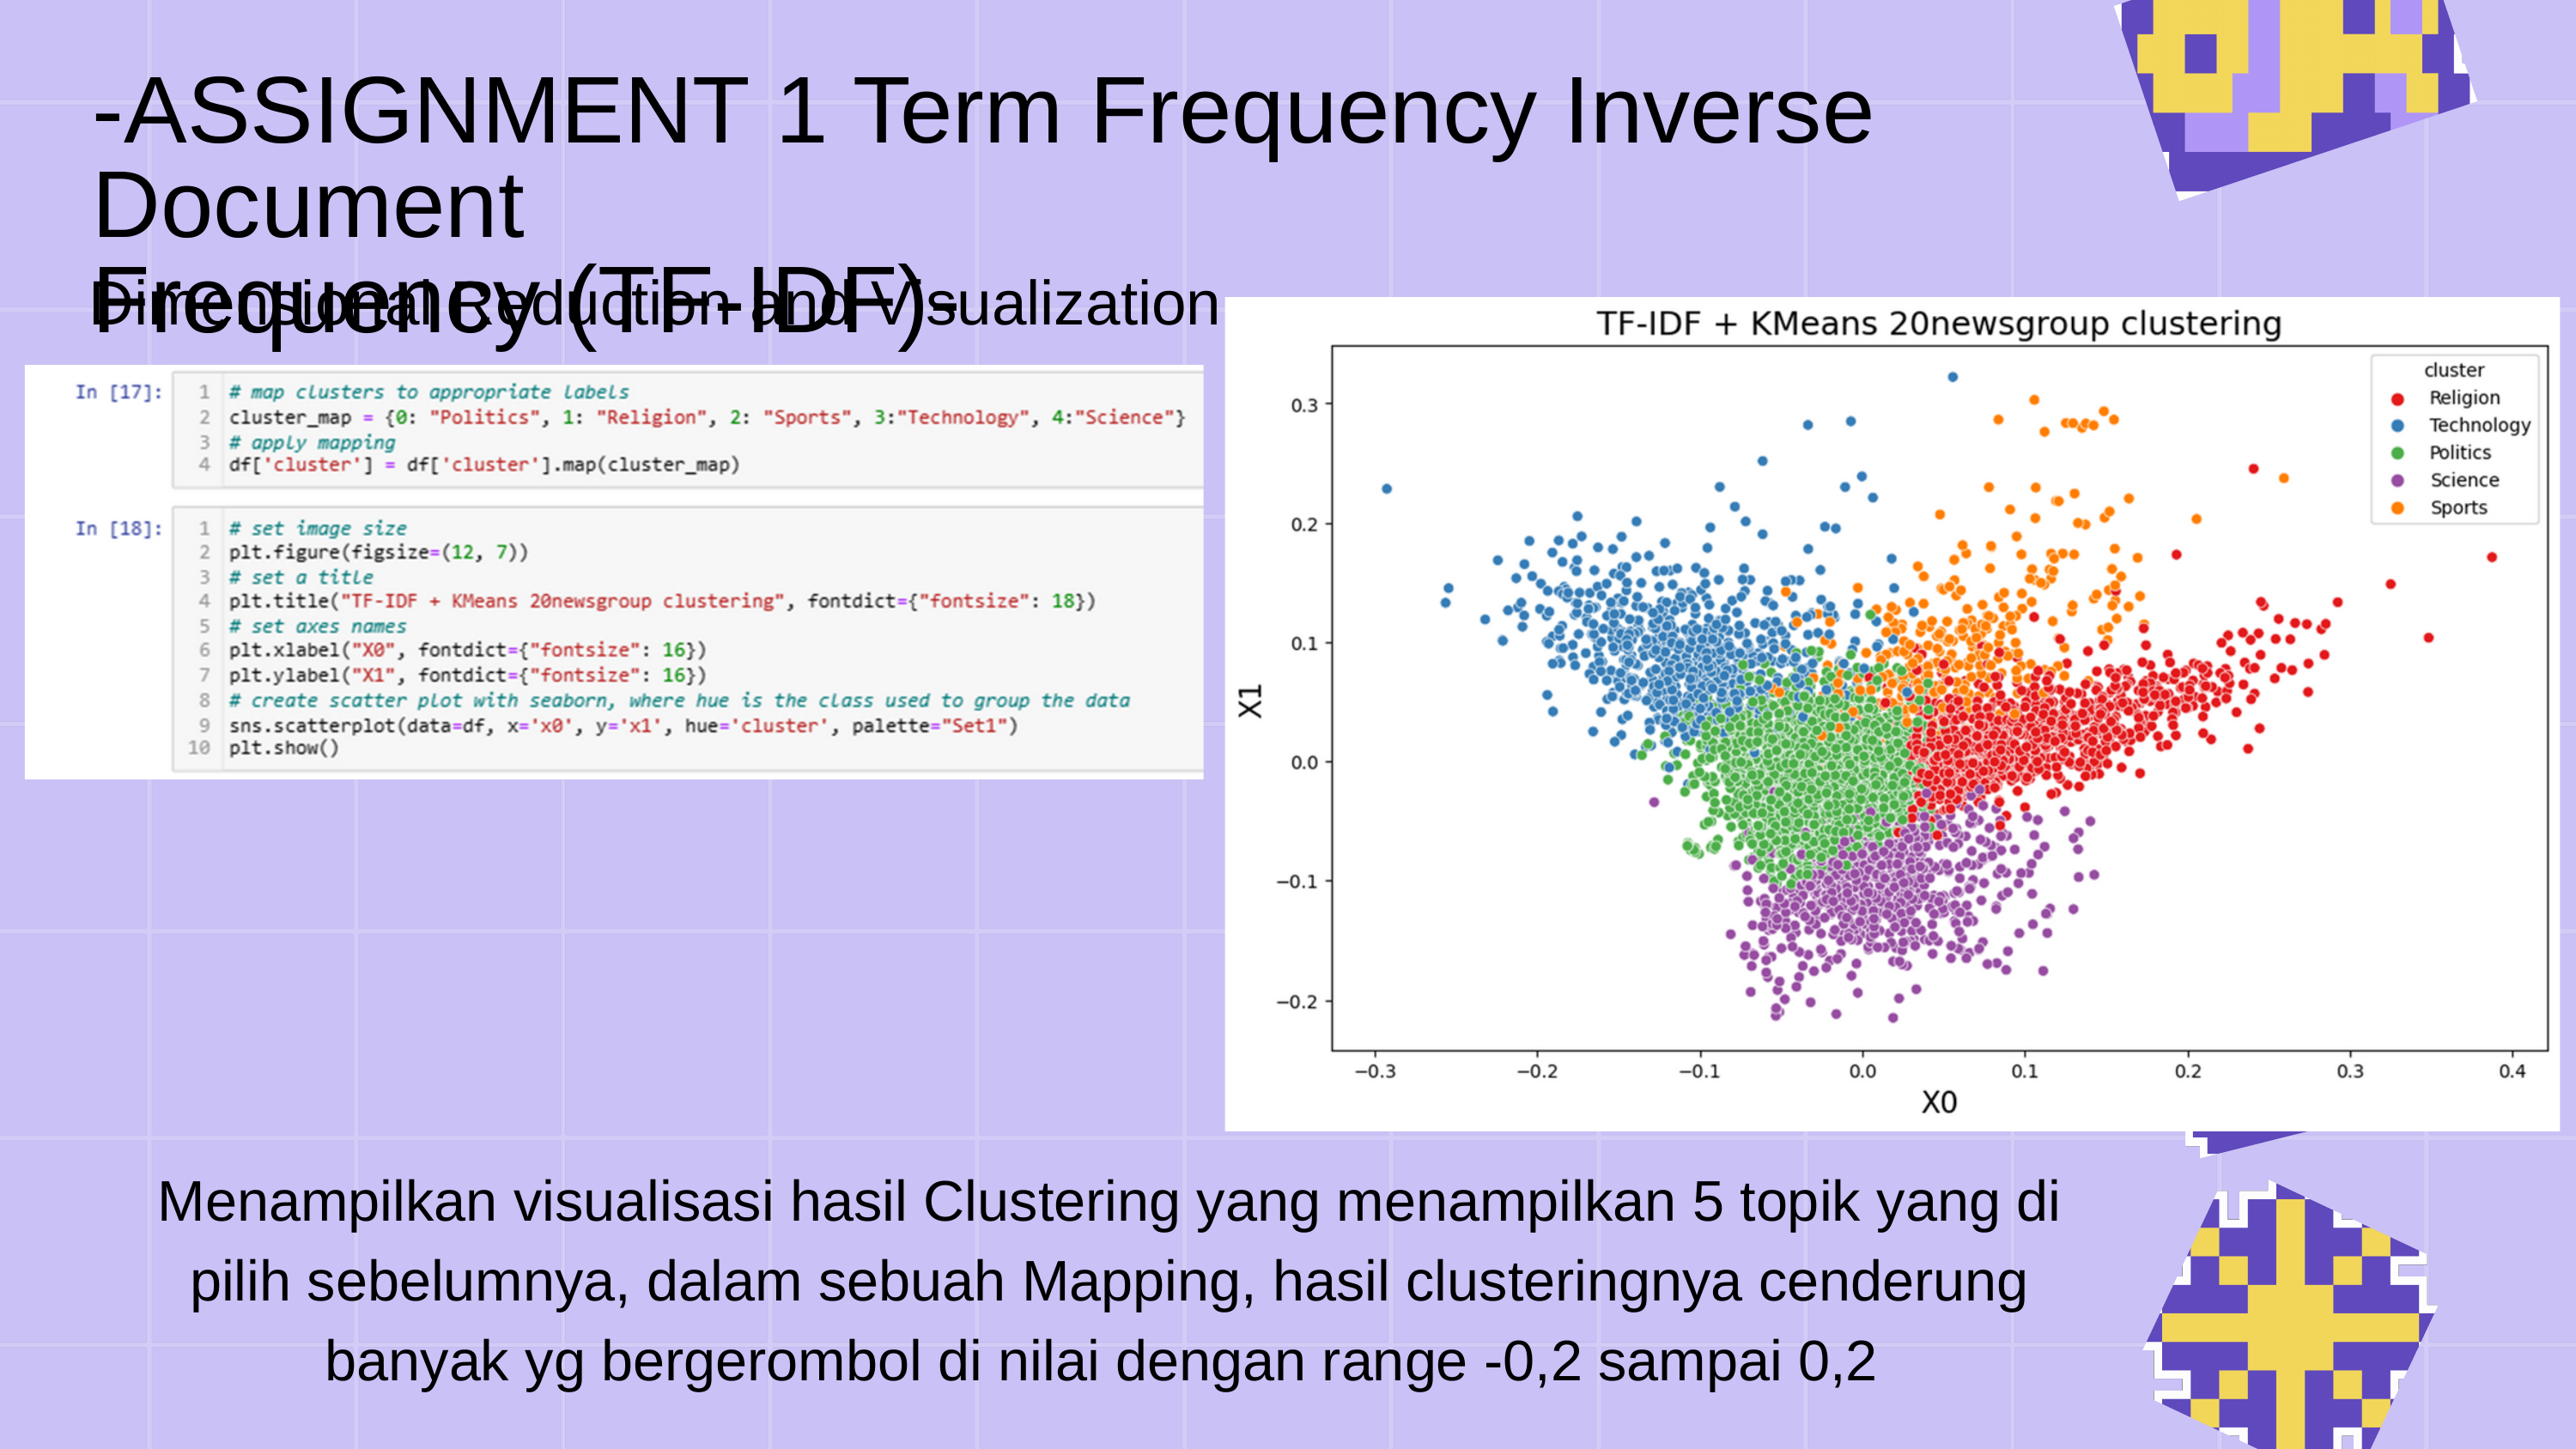

-ASSIGNMENT 1 Term Frequency Inverse Document
Frequency (TF-IDF)-
Dimensional Reduction and Visualization

Menampilkan visualisasi hasil Clustering yang menampilkan 5 topik yang di pilih sebelumnya, dalam sebuah Mapping, hasil clusteringnya cenderung banyak yg bergerombol di nilai dengan range -0,2 sampai 0,2